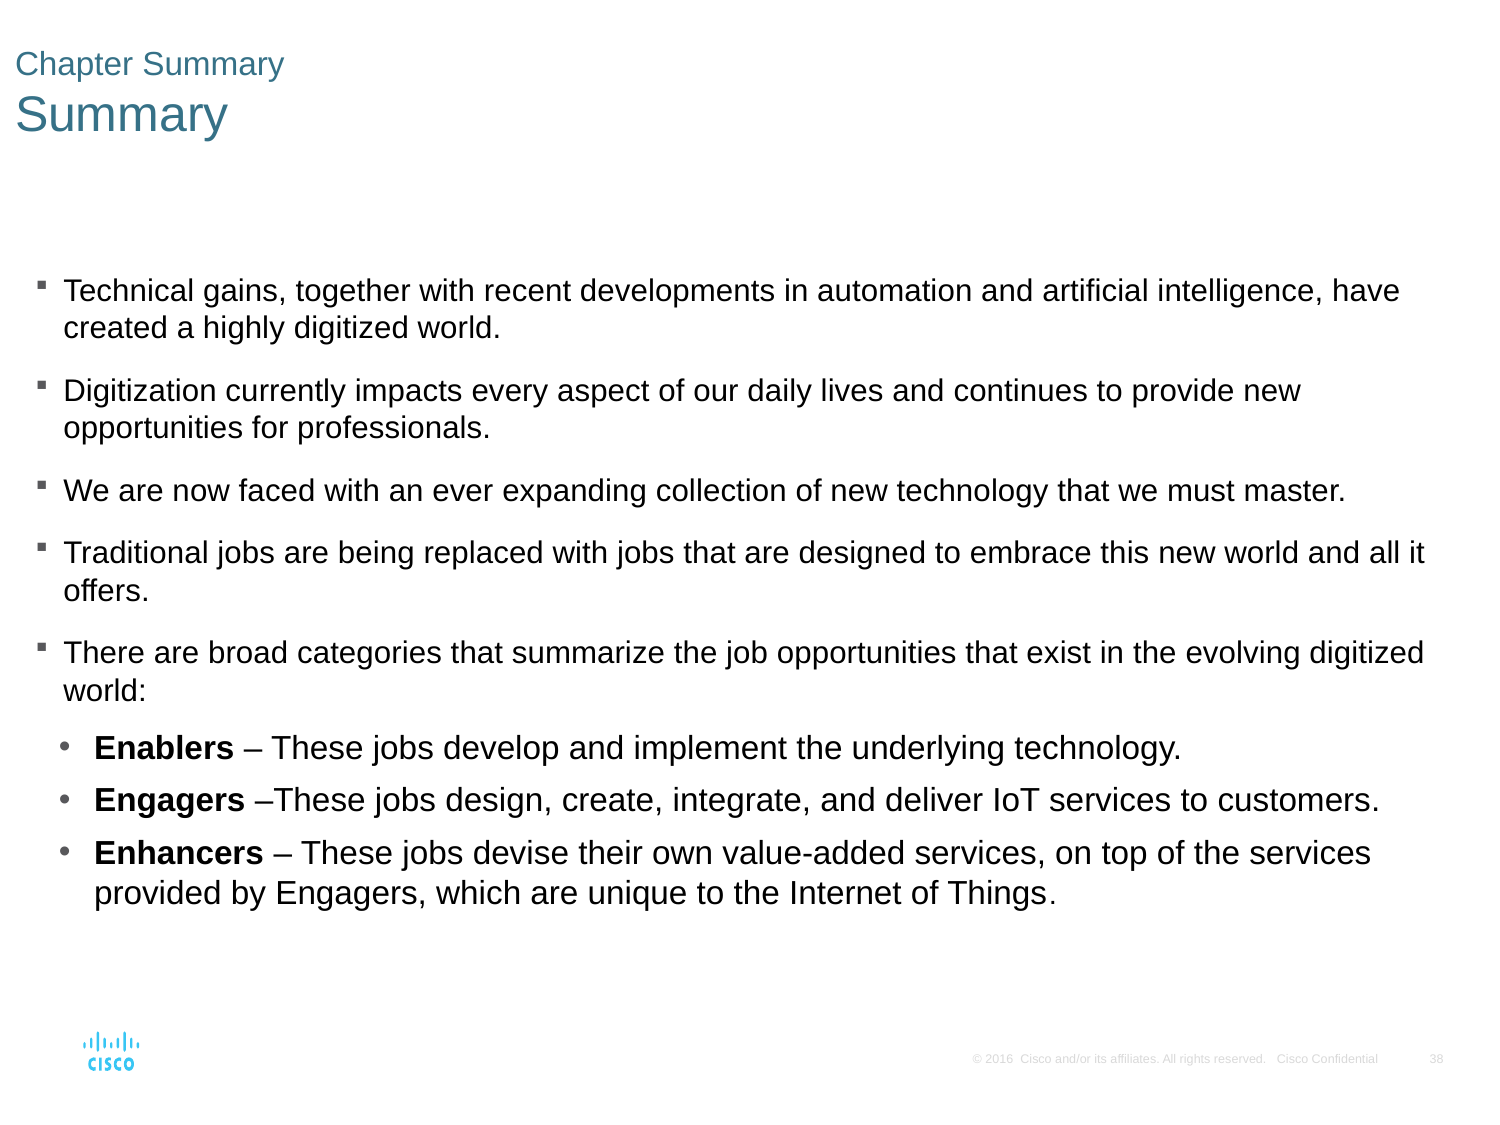

# Chapter Summary Summary
Technical gains, together with recent developments in automation and artificial intelligence, have created a highly digitized world.
Digitization currently impacts every aspect of our daily lives and continues to provide new opportunities for professionals.
We are now faced with an ever expanding collection of new technology that we must master.
Traditional jobs are being replaced with jobs that are designed to embrace this new world and all it offers.
There are broad categories that summarize the job opportunities that exist in the evolving digitized world:
Enablers – These jobs develop and implement the underlying technology.
Engagers –These jobs design, create, integrate, and deliver IoT services to customers.
Enhancers – These jobs devise their own value-added services, on top of the services provided by Engagers, which are unique to the Internet of Things.